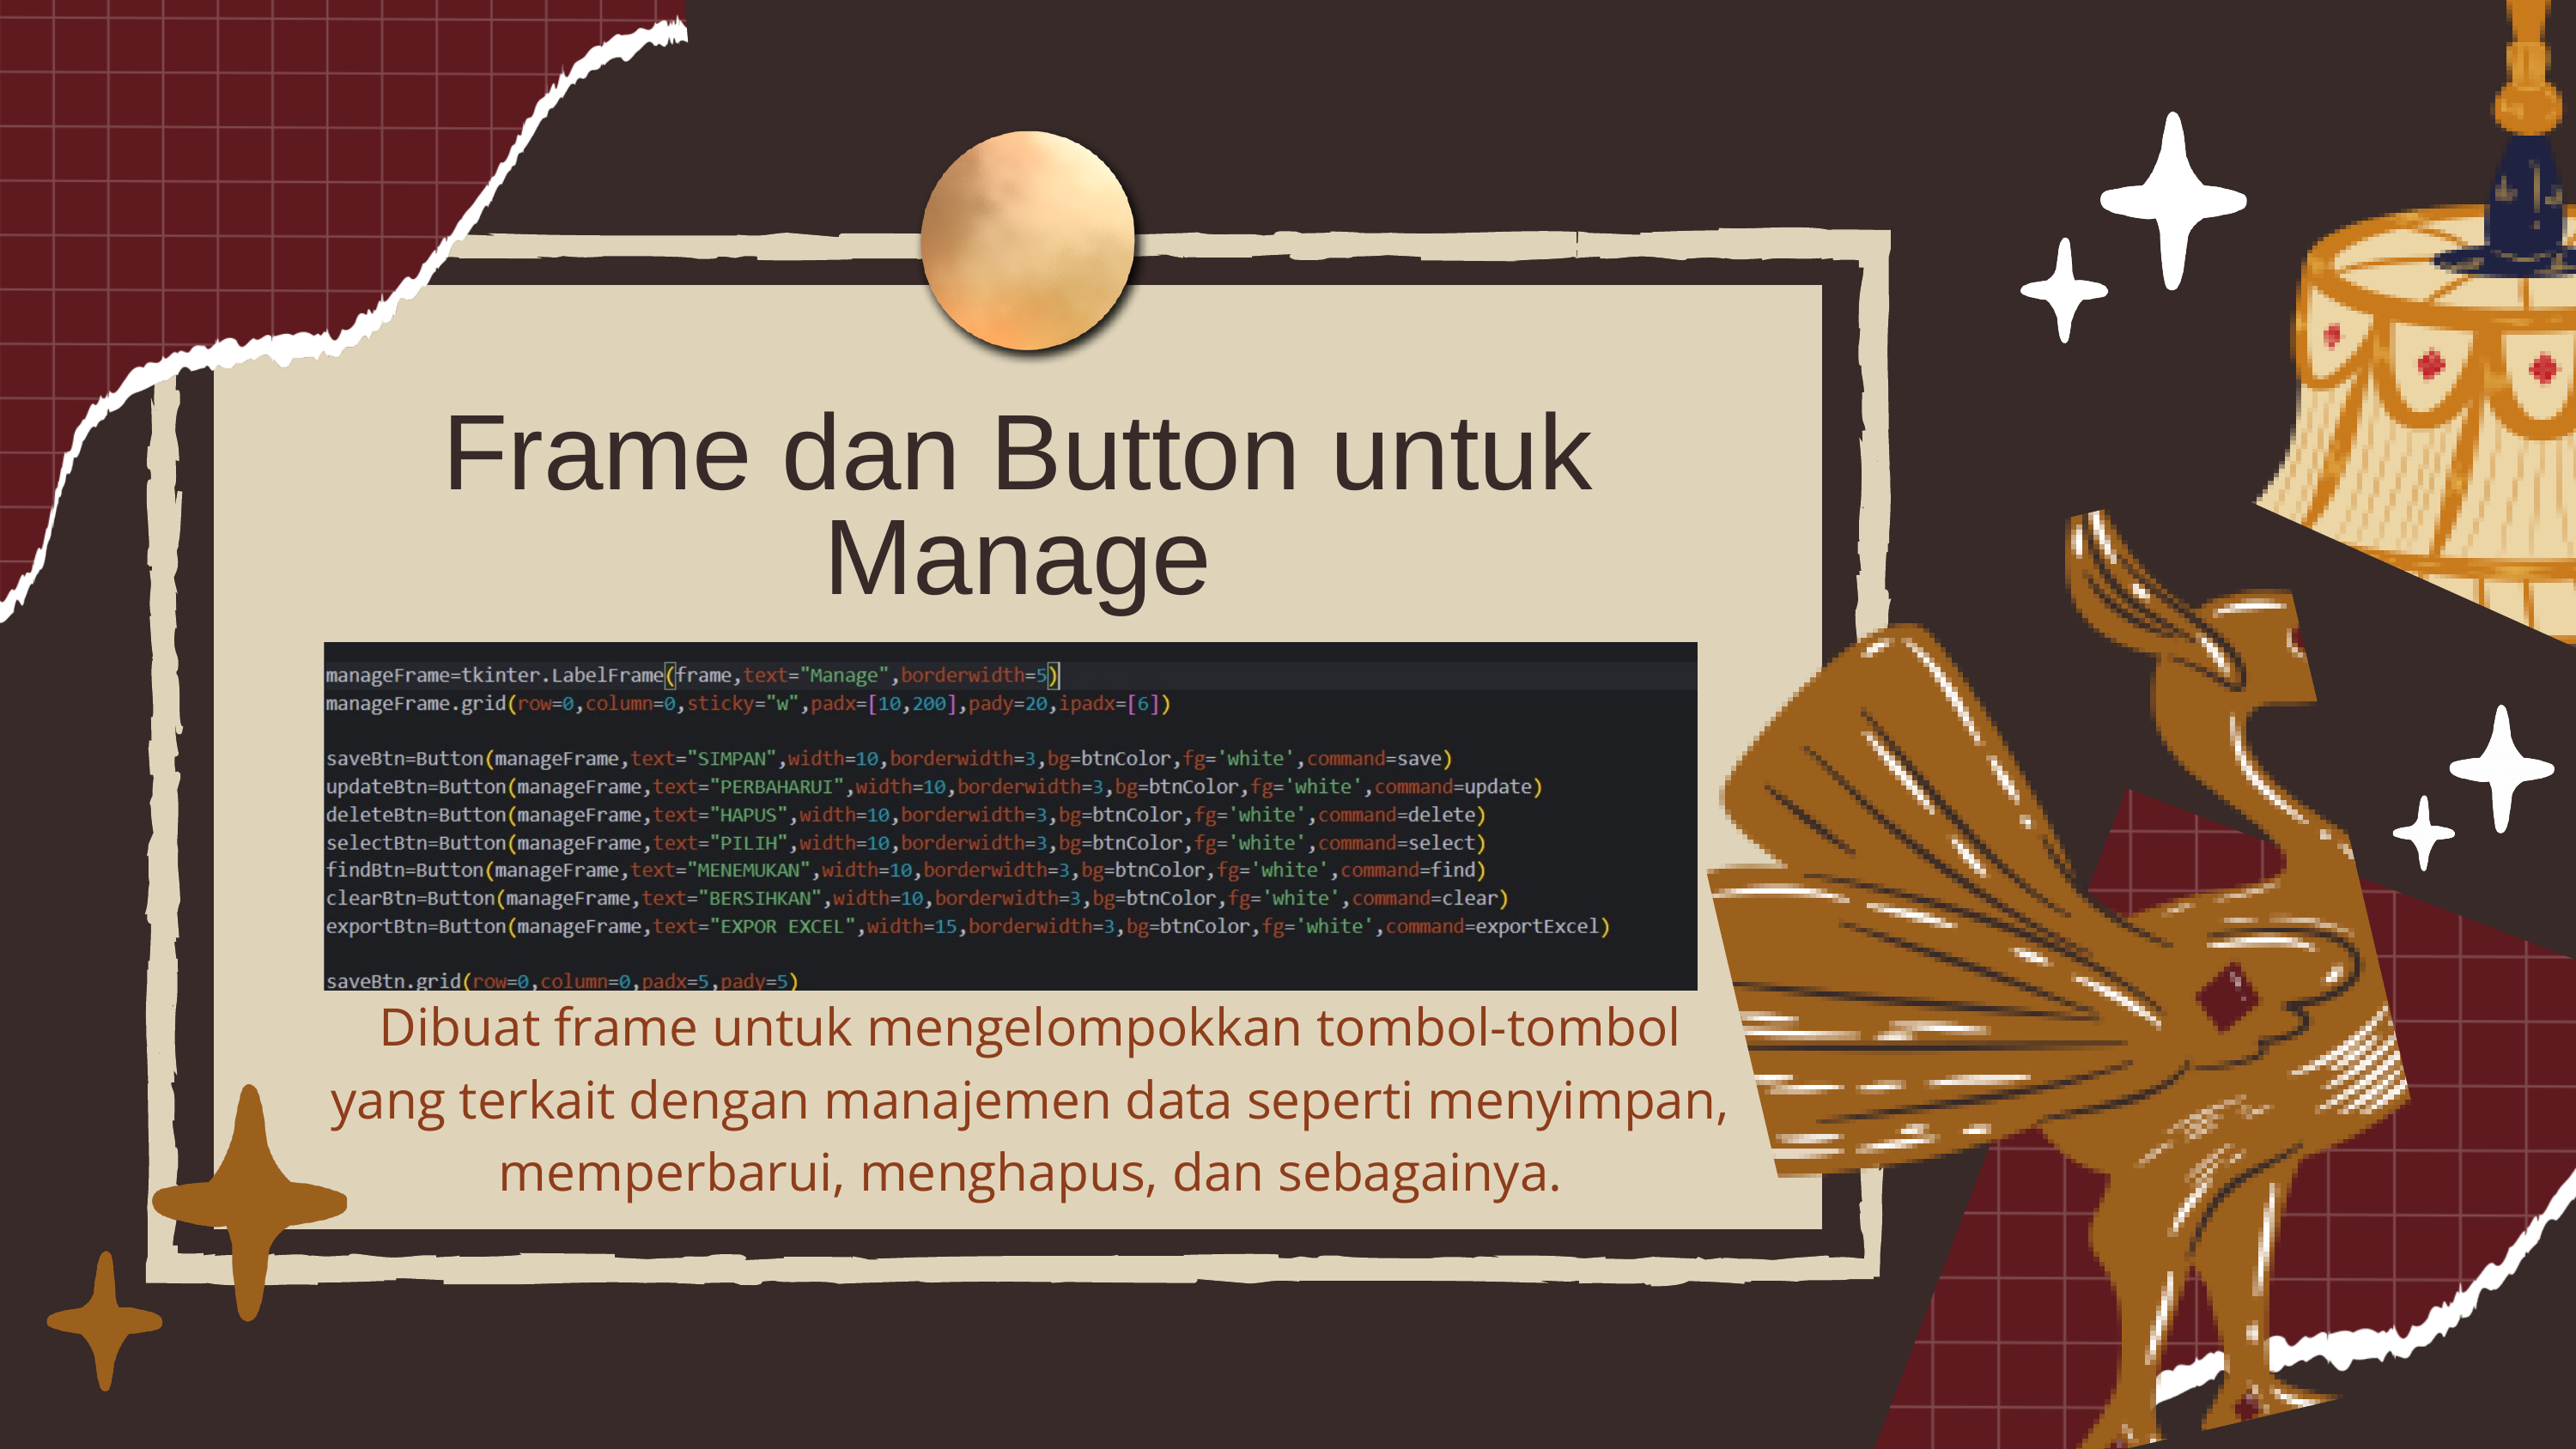

Frame dan Button untuk Manage

Dibuat frame untuk mengelompokkan tombol-tombol yang terkait dengan manajemen data seperti menyimpan, memperbarui, menghapus, dan sebagainya.